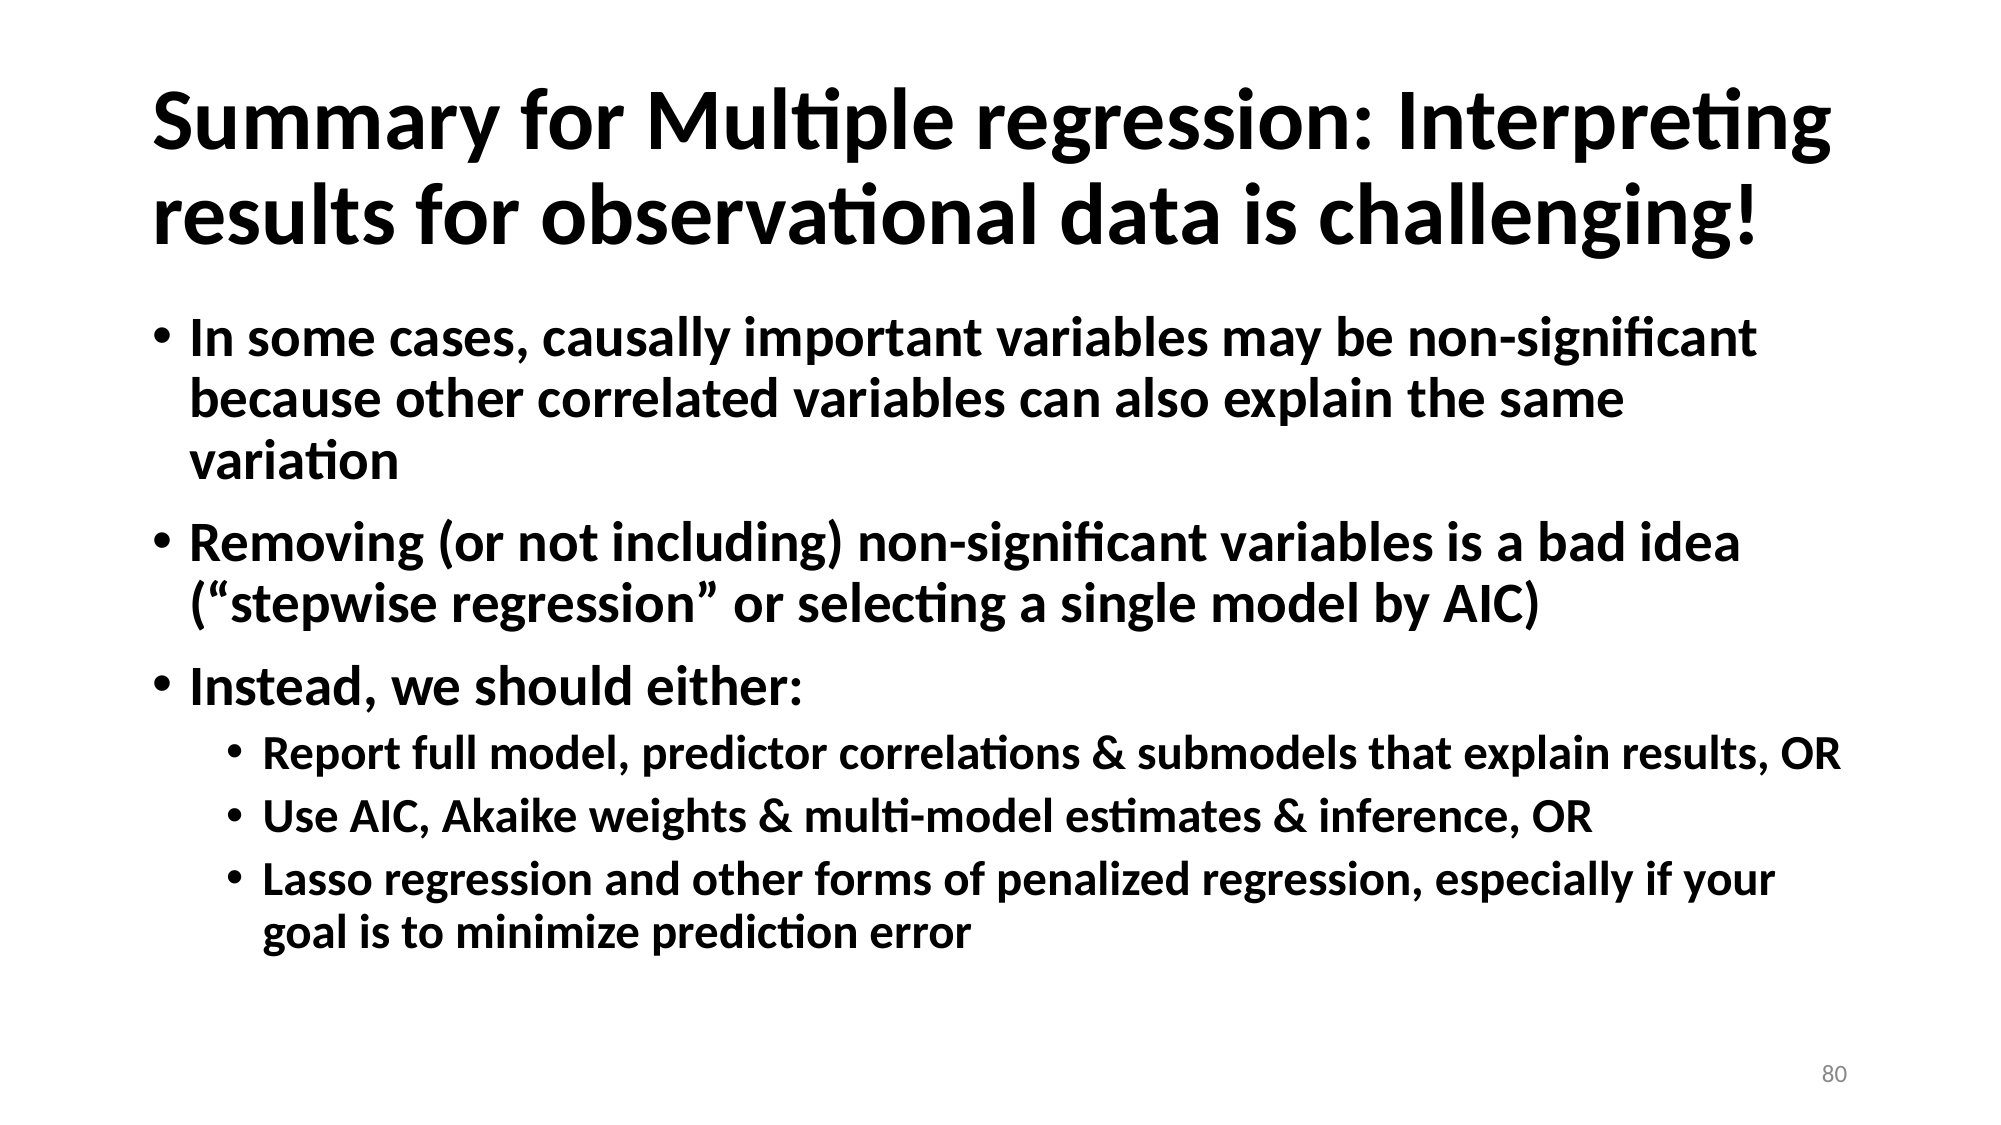

# Summary for Multiple regression: Interpreting results for observational data is challenging!
In some cases, causally important variables may be non-significant because other correlated variables can also explain the same variation
Removing (or not including) non-significant variables is a bad idea (“stepwise regression” or selecting a single model by AIC)
Instead, we should either:
Report full model, predictor correlations & submodels that explain results, OR
Use AIC, Akaike weights & multi-model estimates & inference, OR
Lasso regression and other forms of penalized regression, especially if your goal is to minimize prediction error

80